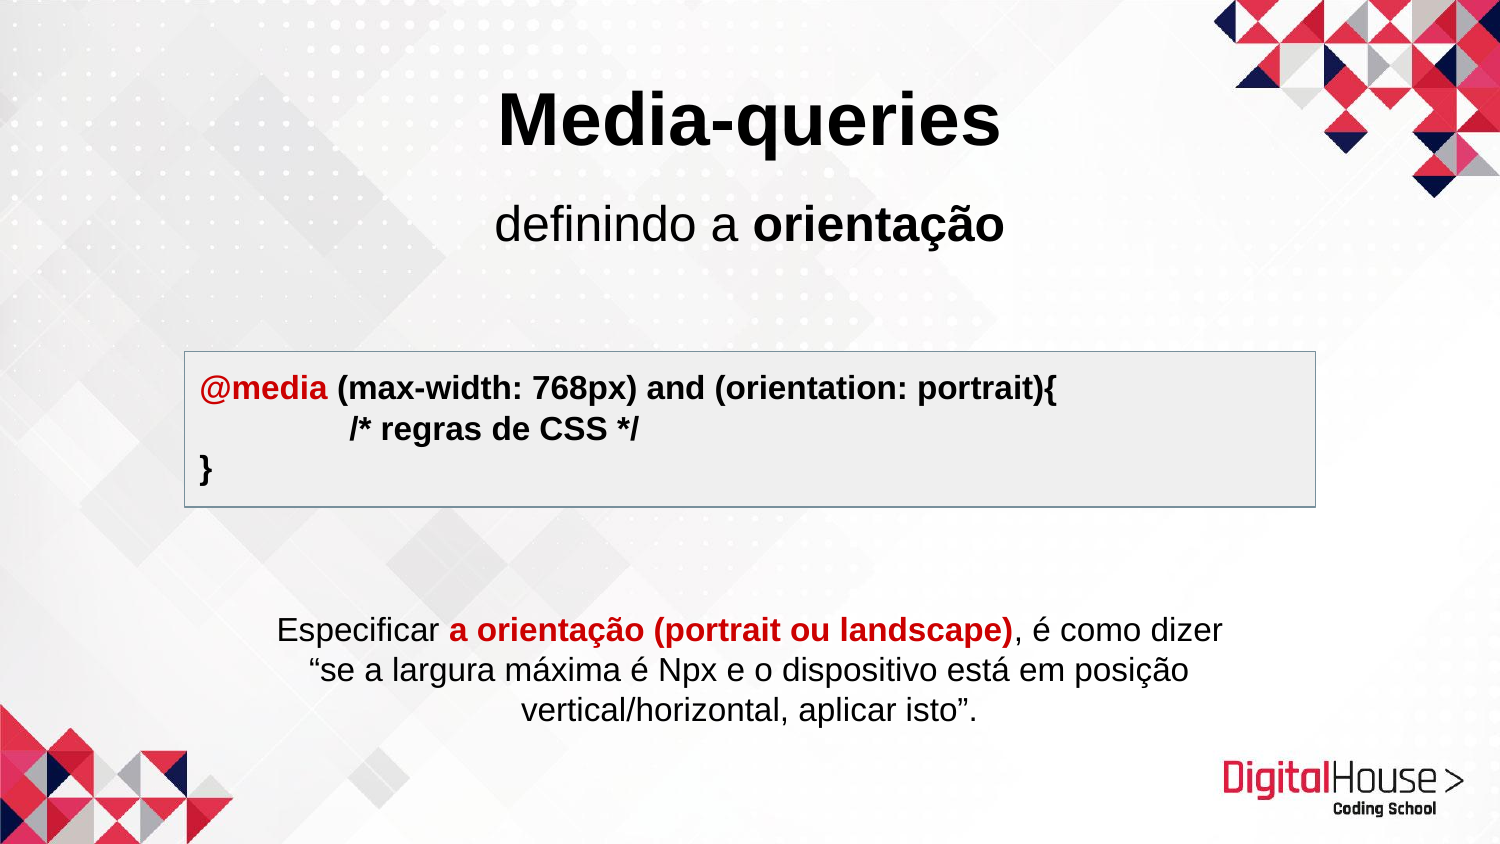

Media-queries
definindo a orientação
@media (max-width: 768px) and (orientation: portrait){
	/* regras de CSS */
}
Especificar a orientação (portrait ou landscape), é como dizer
“se a largura máxima é Npx e o dispositivo está em posição vertical/horizontal, aplicar isto”.